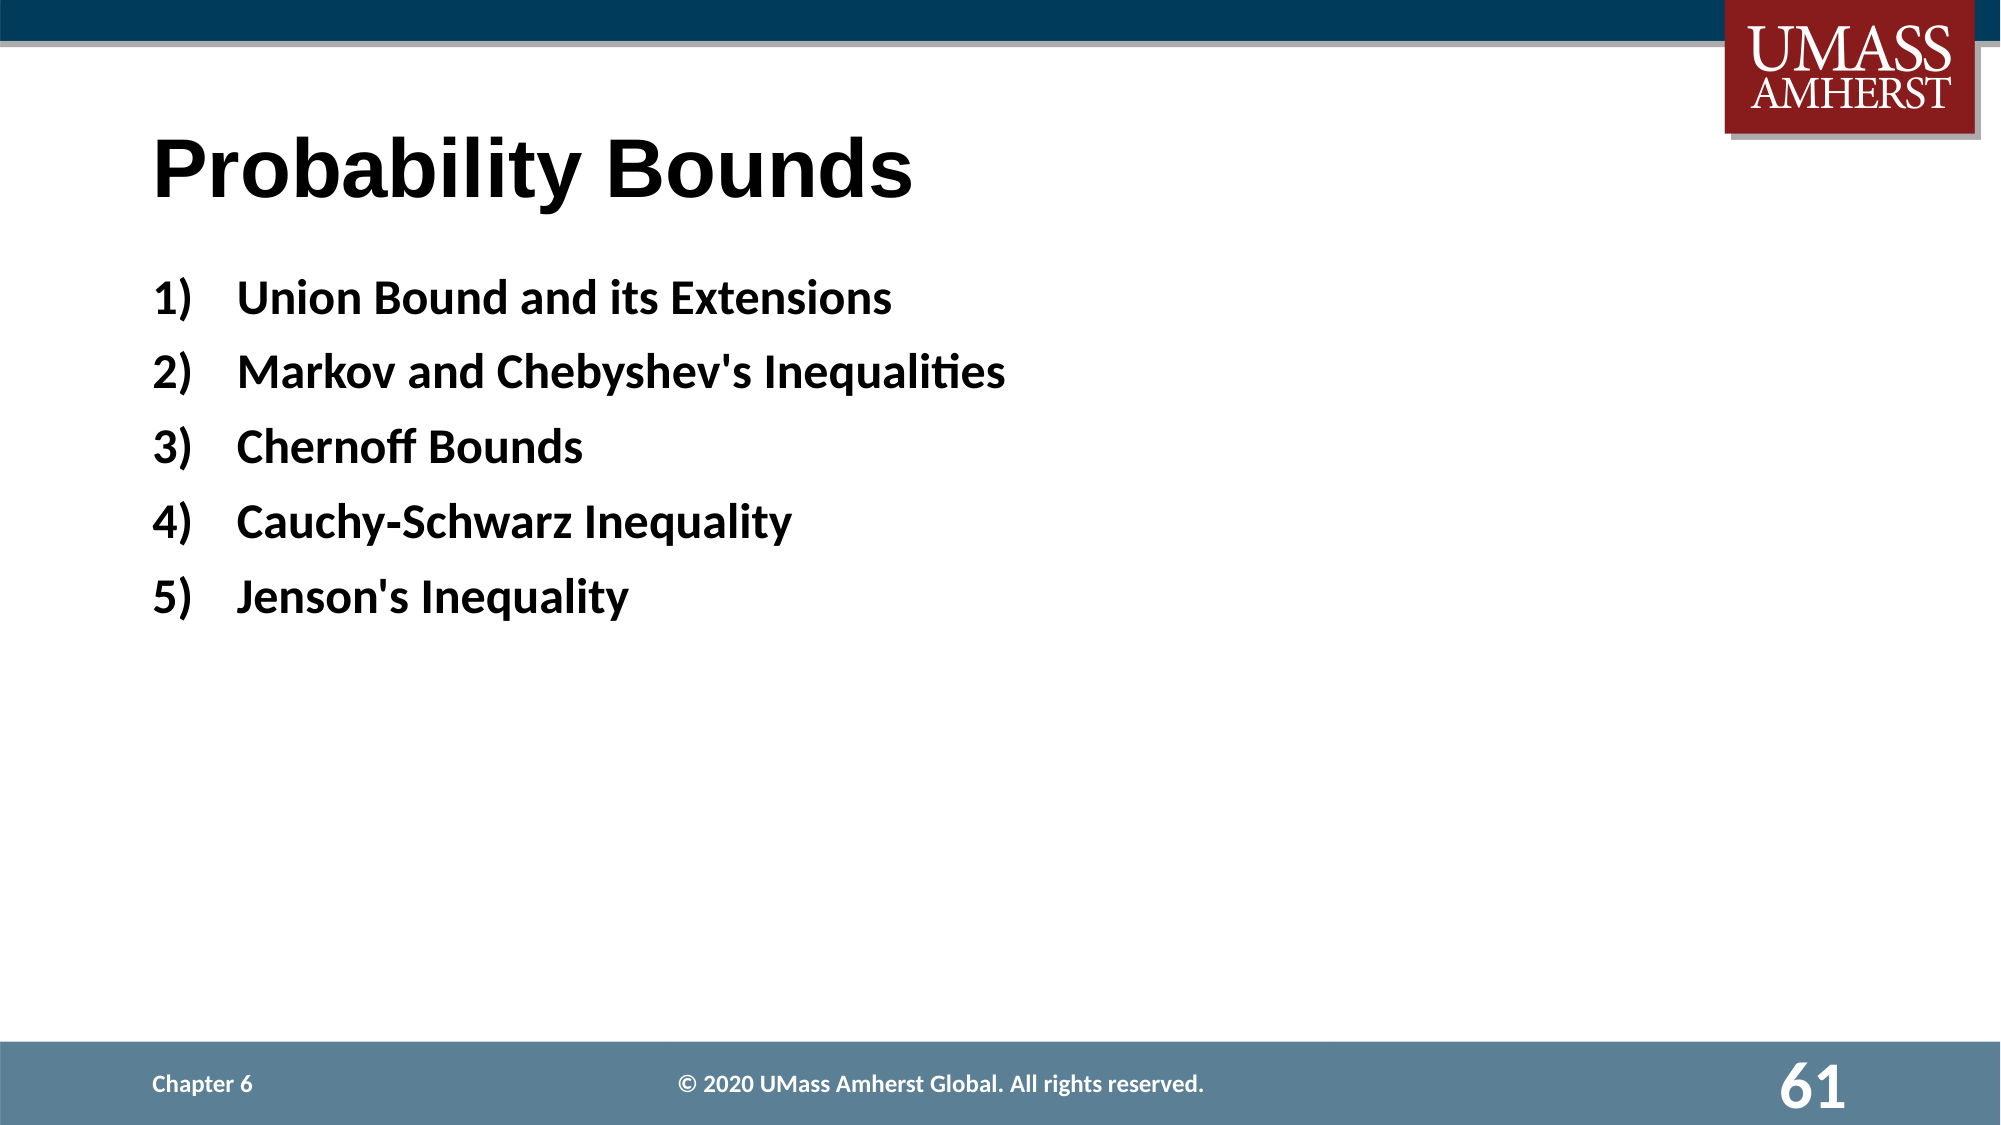

# Probability Bounds
Union Bound and its Extensions
Markov and Chebyshev's Inequalities
Chernoff Bounds
Cauchy‐Schwarz Inequality
Jenson's Inequality
Chapter 6
61
© 2020 UMass Amherst Global. All rights reserved.